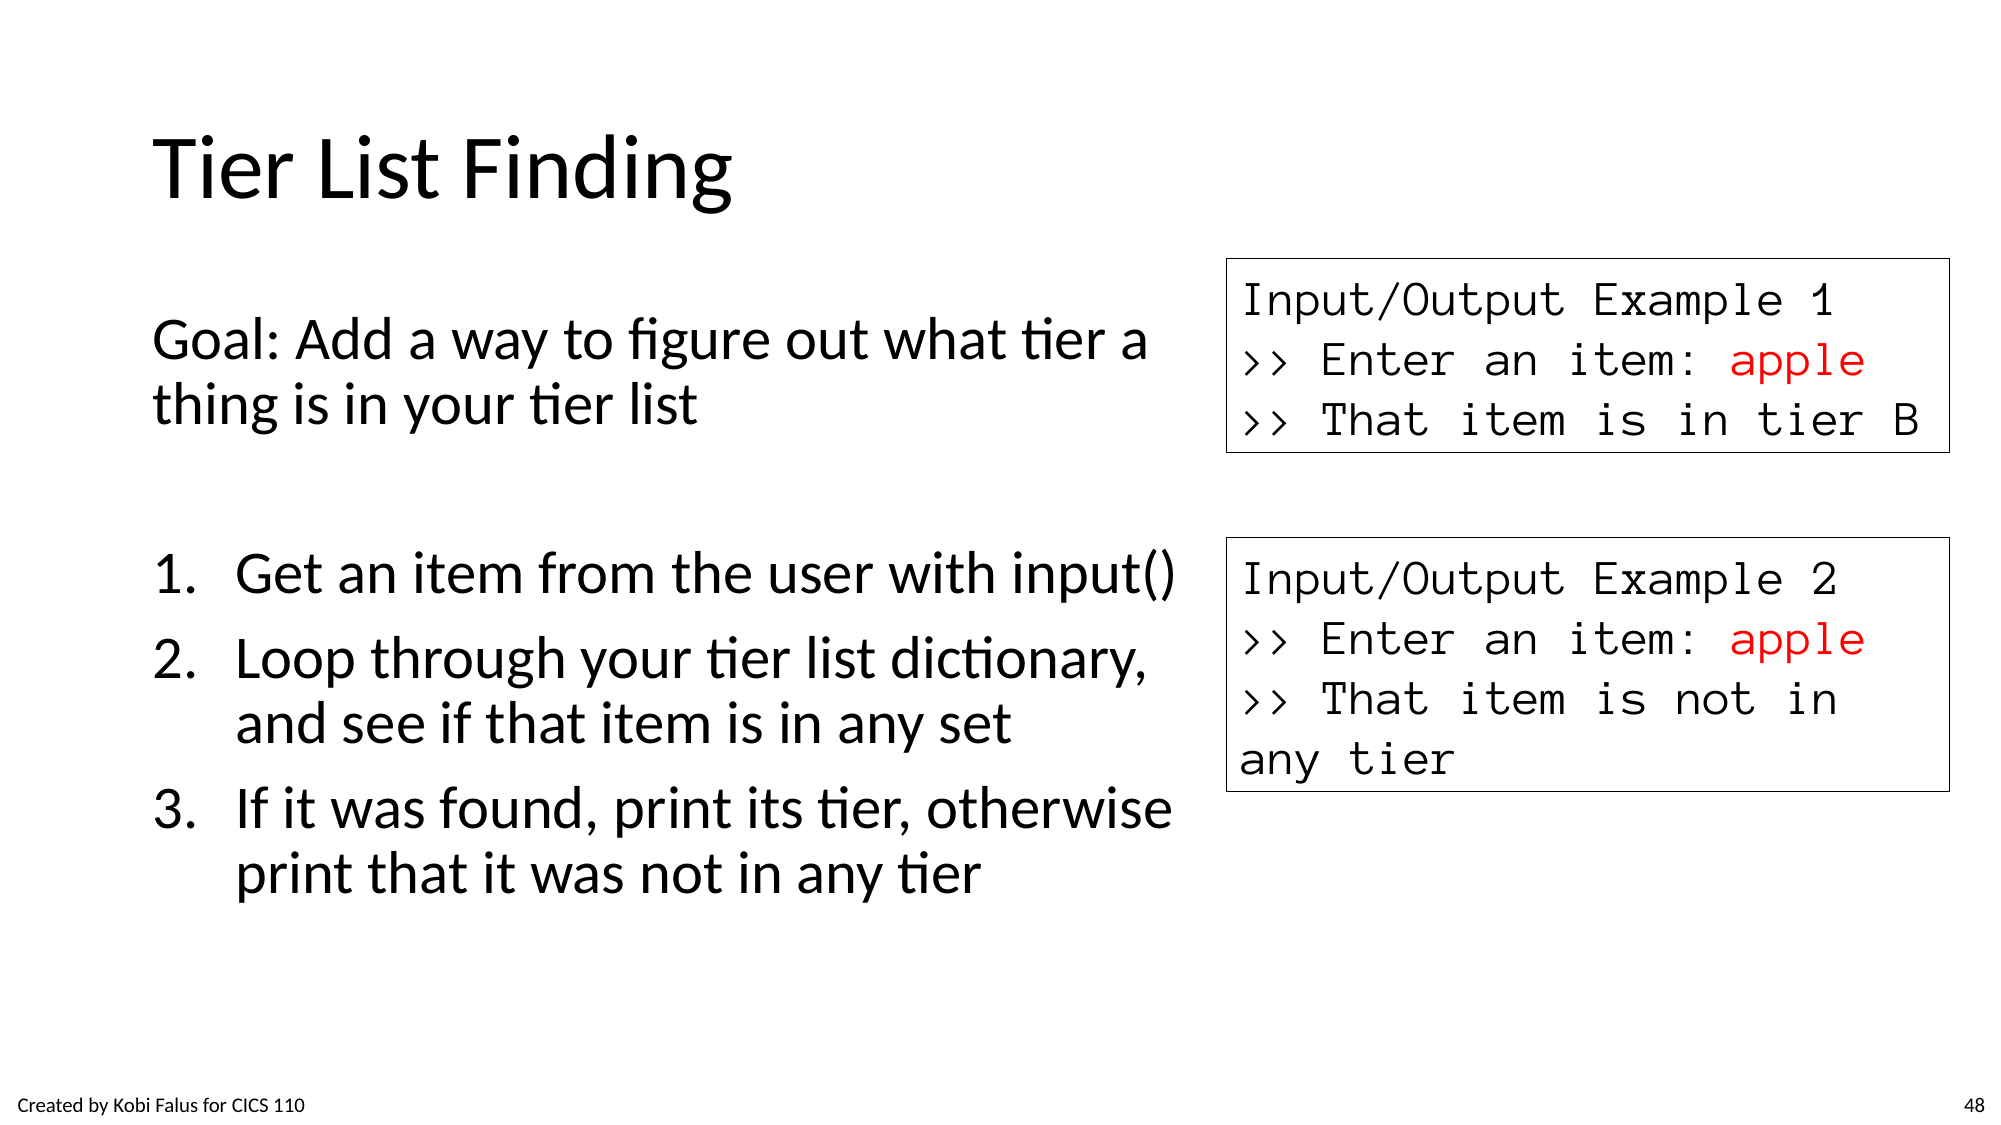

# Tier List Finding
Input/Output Example 1
>> Enter an item: apple
>> That item is in tier B
Goal: Add a way to figure out what tier a thing is in your tier list

Get an item from the user with input()
Loop through your tier list dictionary, and see if that item is in any set
If it was found, print its tier, otherwise print that it was not in any tier
Input/Output Example 2
>> Enter an item: apple
>> That item is not in any tier